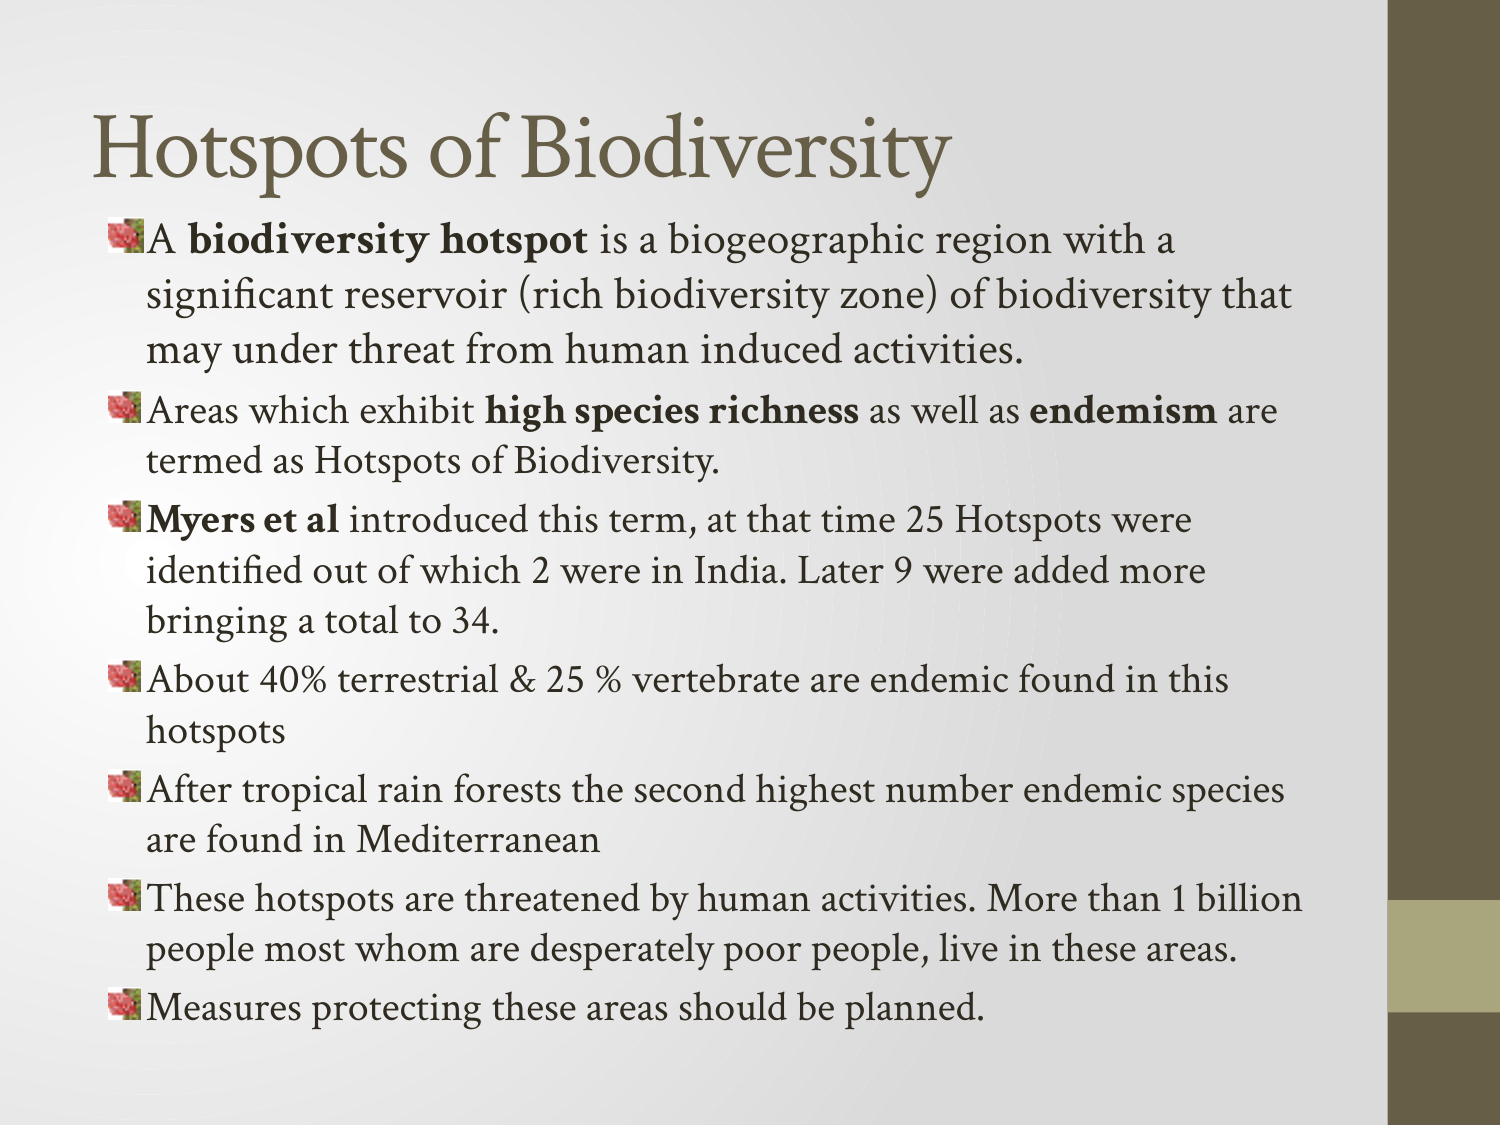

# Hotspots of Biodiversity
A biodiversity hotspot is a biogeographic region with a significant reservoir (rich biodiversity zone) of biodiversity that may under threat from human induced activities.
Areas which exhibit high species richness as well as endemism are termed as Hotspots of Biodiversity.
Myers et al introduced this term, at that time 25 Hotspots were identified out of which 2 were in India. Later 9 were added more  bringing a total to 34.
About 40% terrestrial & 25 % vertebrate are endemic found in this hotspots
After tropical rain forests the second highest number endemic species are found in Mediterranean
These hotspots are threatened by human activities. More than 1 billion people most whom are desperately poor people, live in these areas.
Measures protecting these areas should be planned.